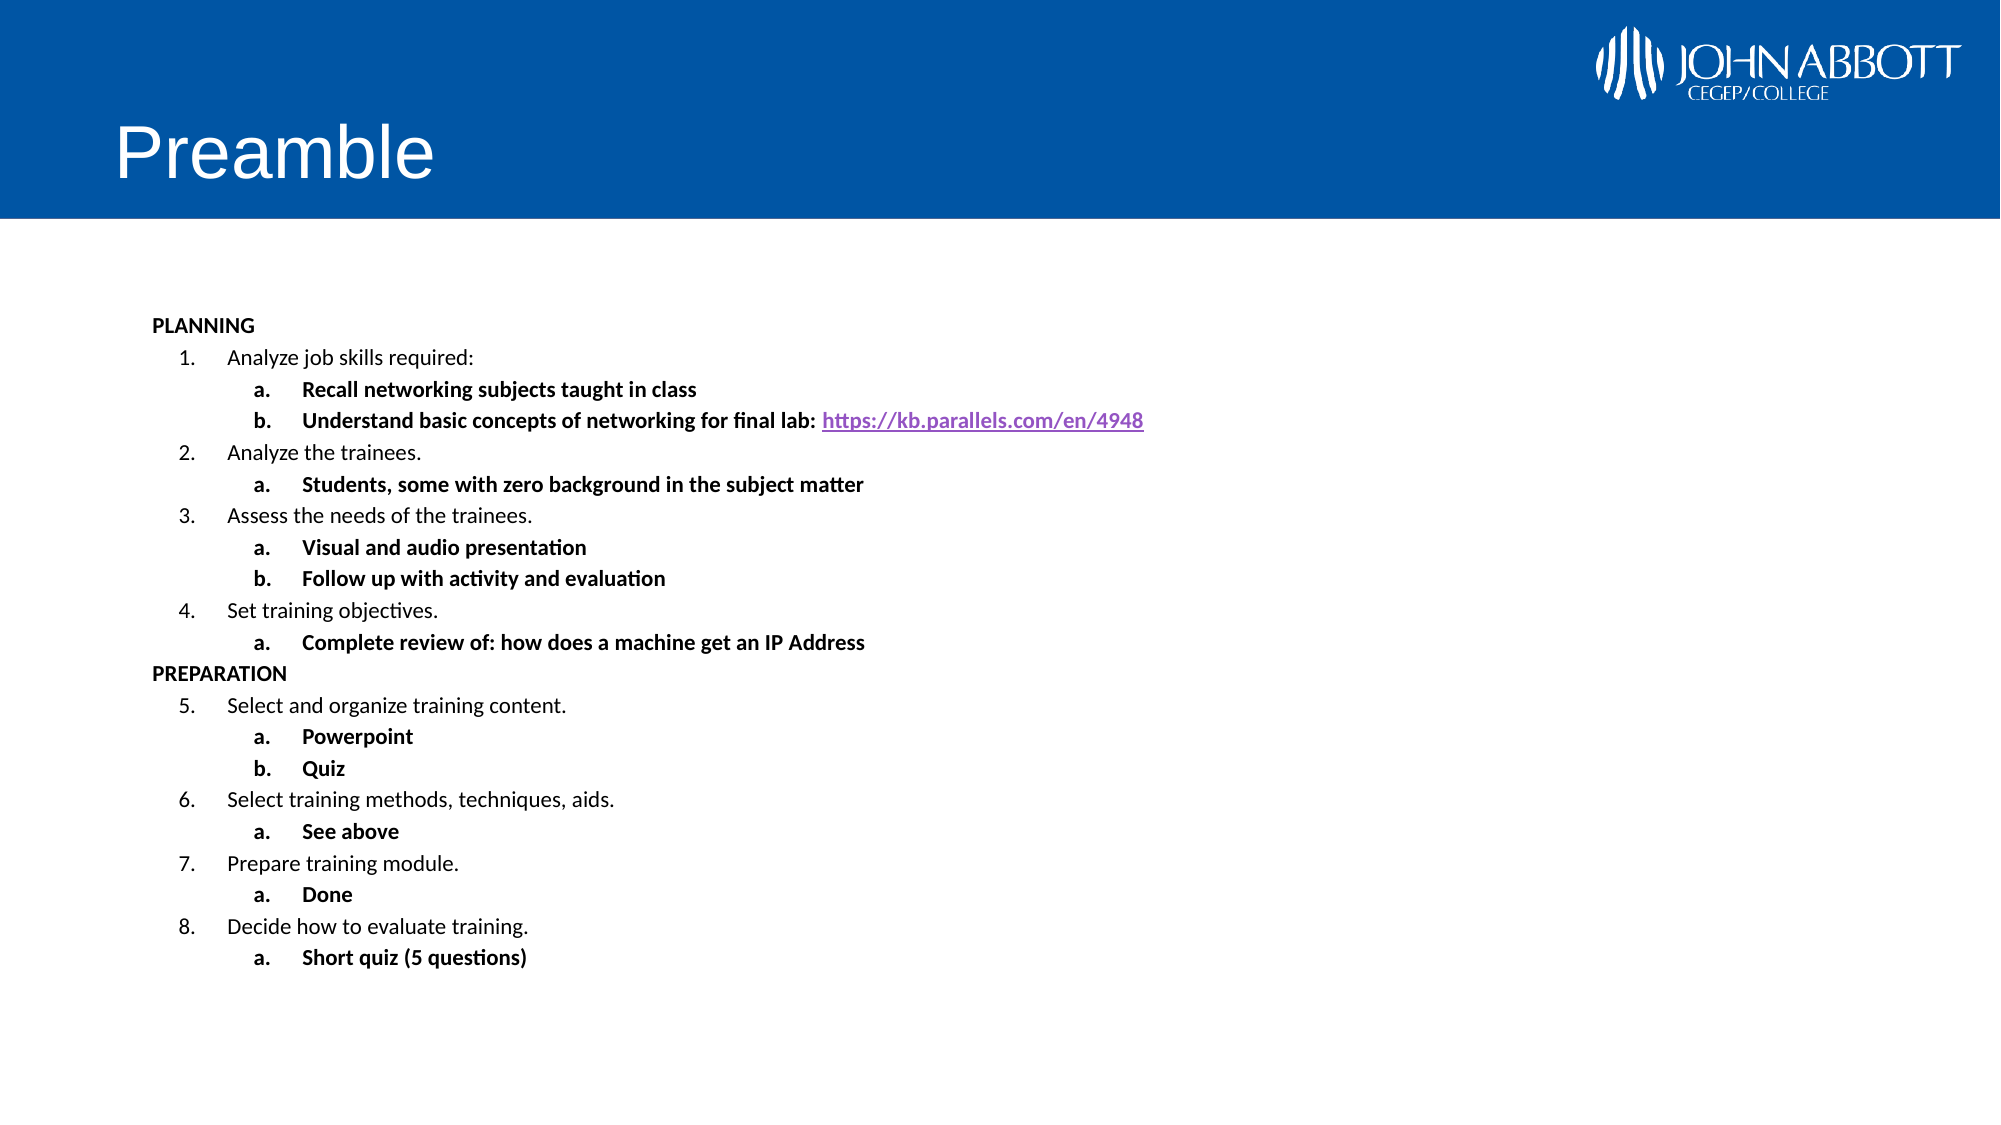

# Preamble
PLANNING
Analyze job skills required:
Recall networking subjects taught in class
Understand basic concepts of networking for final lab: https://kb.parallels.com/en/4948
Analyze the trainees.
Students, some with zero background in the subject matter
Assess the needs of the trainees.
Visual and audio presentation
Follow up with activity and evaluation
Set training objectives.
Complete review of: how does a machine get an IP Address
PREPARATION
Select and organize training content.
Powerpoint
Quiz
Select training methods, techniques, aids.
See above
Prepare training module.
Done
Decide how to evaluate training.
Short quiz (5 questions)